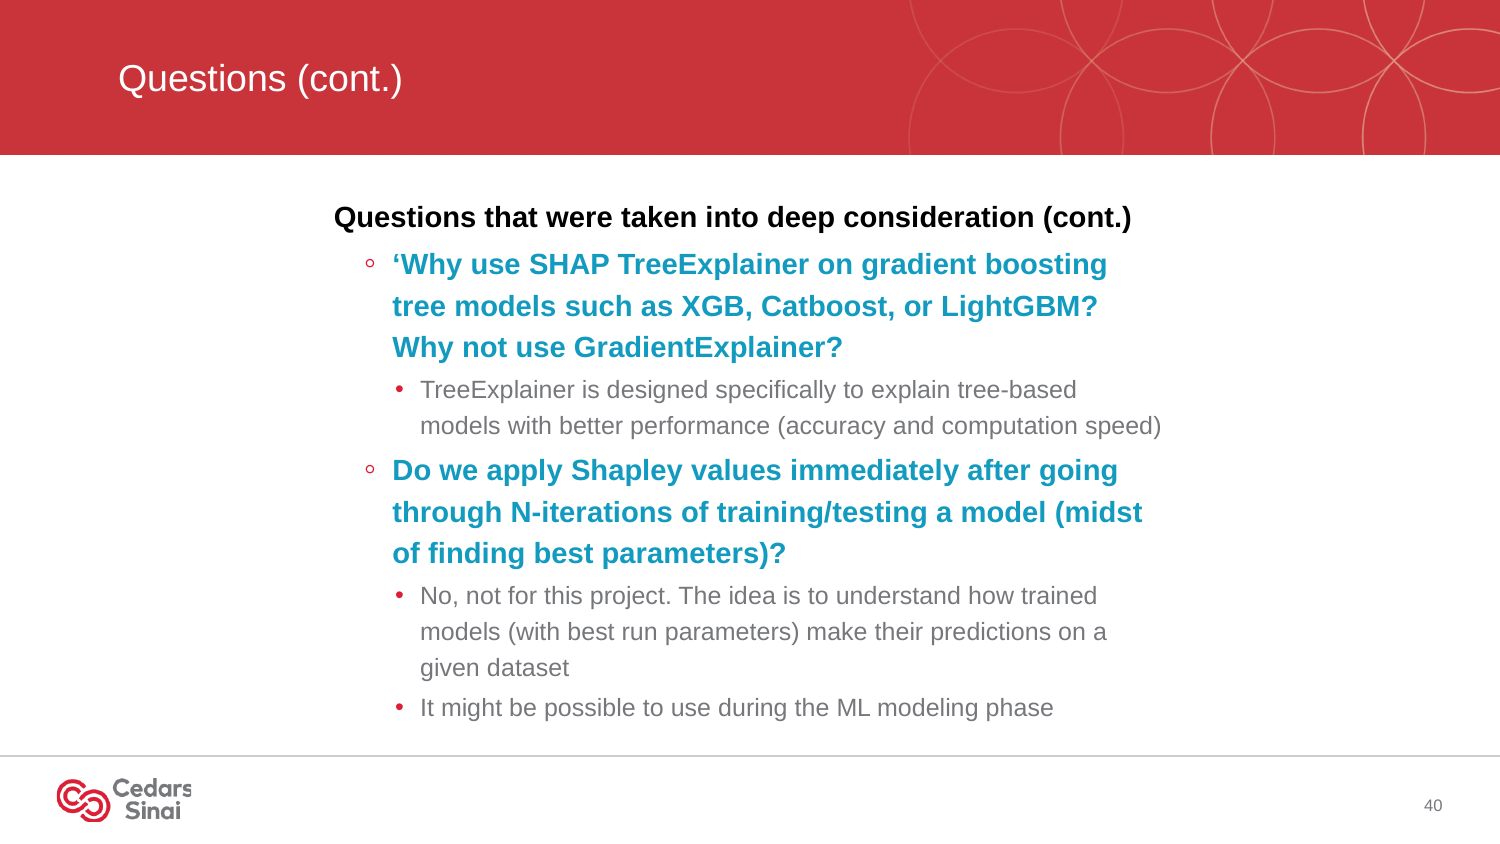

# Questions (cont.)
Questions that were taken into deep consideration (cont.)
‘Why use SHAP TreeExplainer on gradient boosting tree models such as XGB, Catboost, or LightGBM? Why not use GradientExplainer?
TreeExplainer is designed specifically to explain tree-based models with better performance (accuracy and computation speed)
Do we apply Shapley values immediately after going through N-iterations of training/testing a model (midst of finding best parameters)?
No, not for this project. The idea is to understand how trained models (with best run parameters) make their predictions on a given dataset
It might be possible to use during the ML modeling phase

40